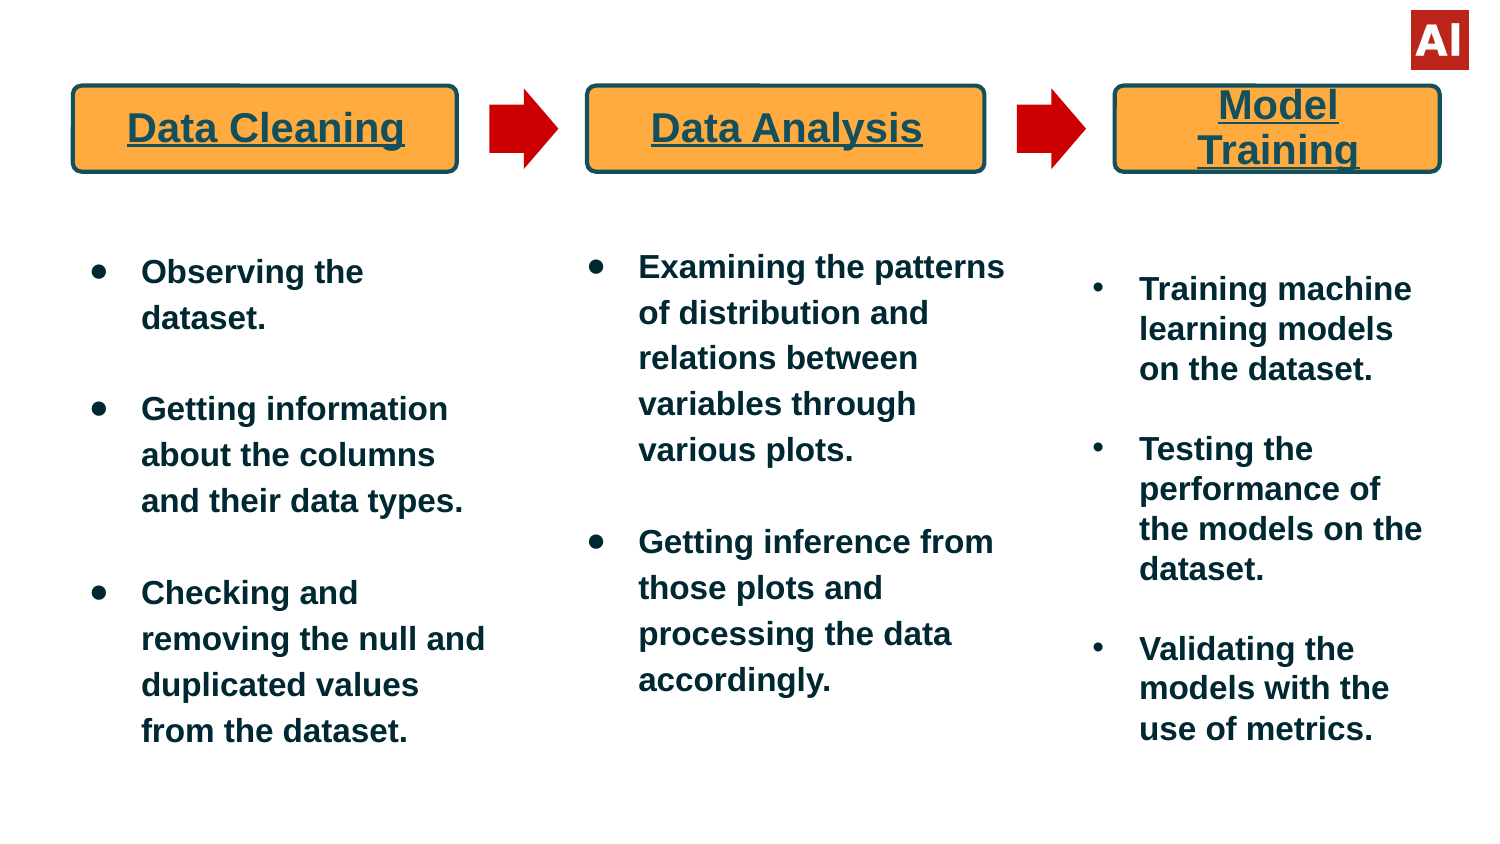

Data Cleaning

Data Analysis

Model Training

Observing the dataset.

Getting information about the columns and their data types.

Checking and removing the null and duplicated values from the dataset.

Examining the patterns of distribution and relations between variables through various plots.

Getting inference from those plots and processing the data accordingly.

Training machine learning models on the dataset.

Testing the performance of the models on the dataset.

Validating the models with the use of metrics.